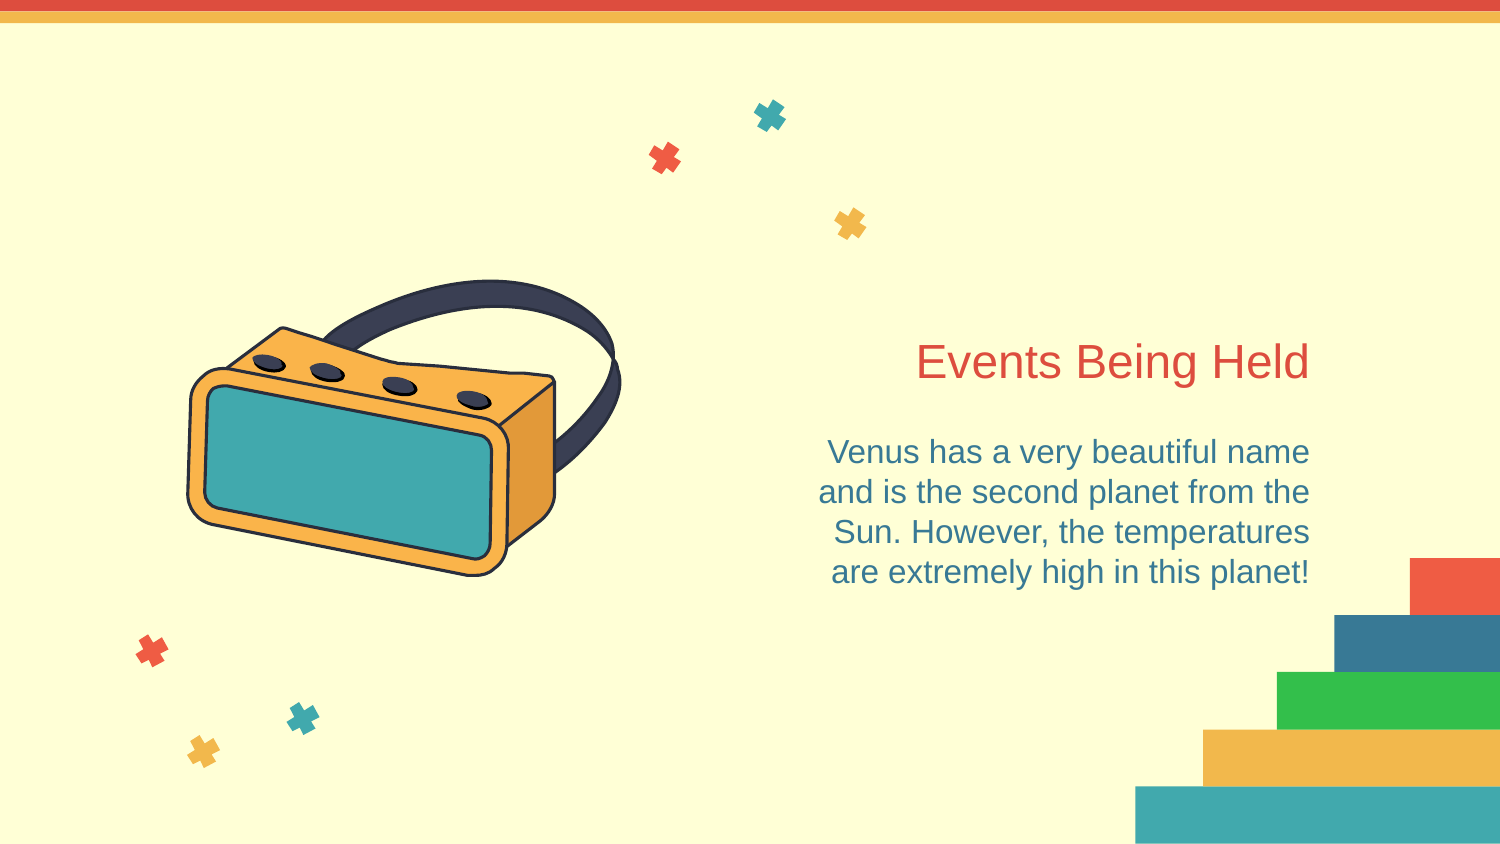

# Events Being Held
Venus has a very beautiful name and is the second planet from the Sun. However, the temperatures are extremely high in this planet!